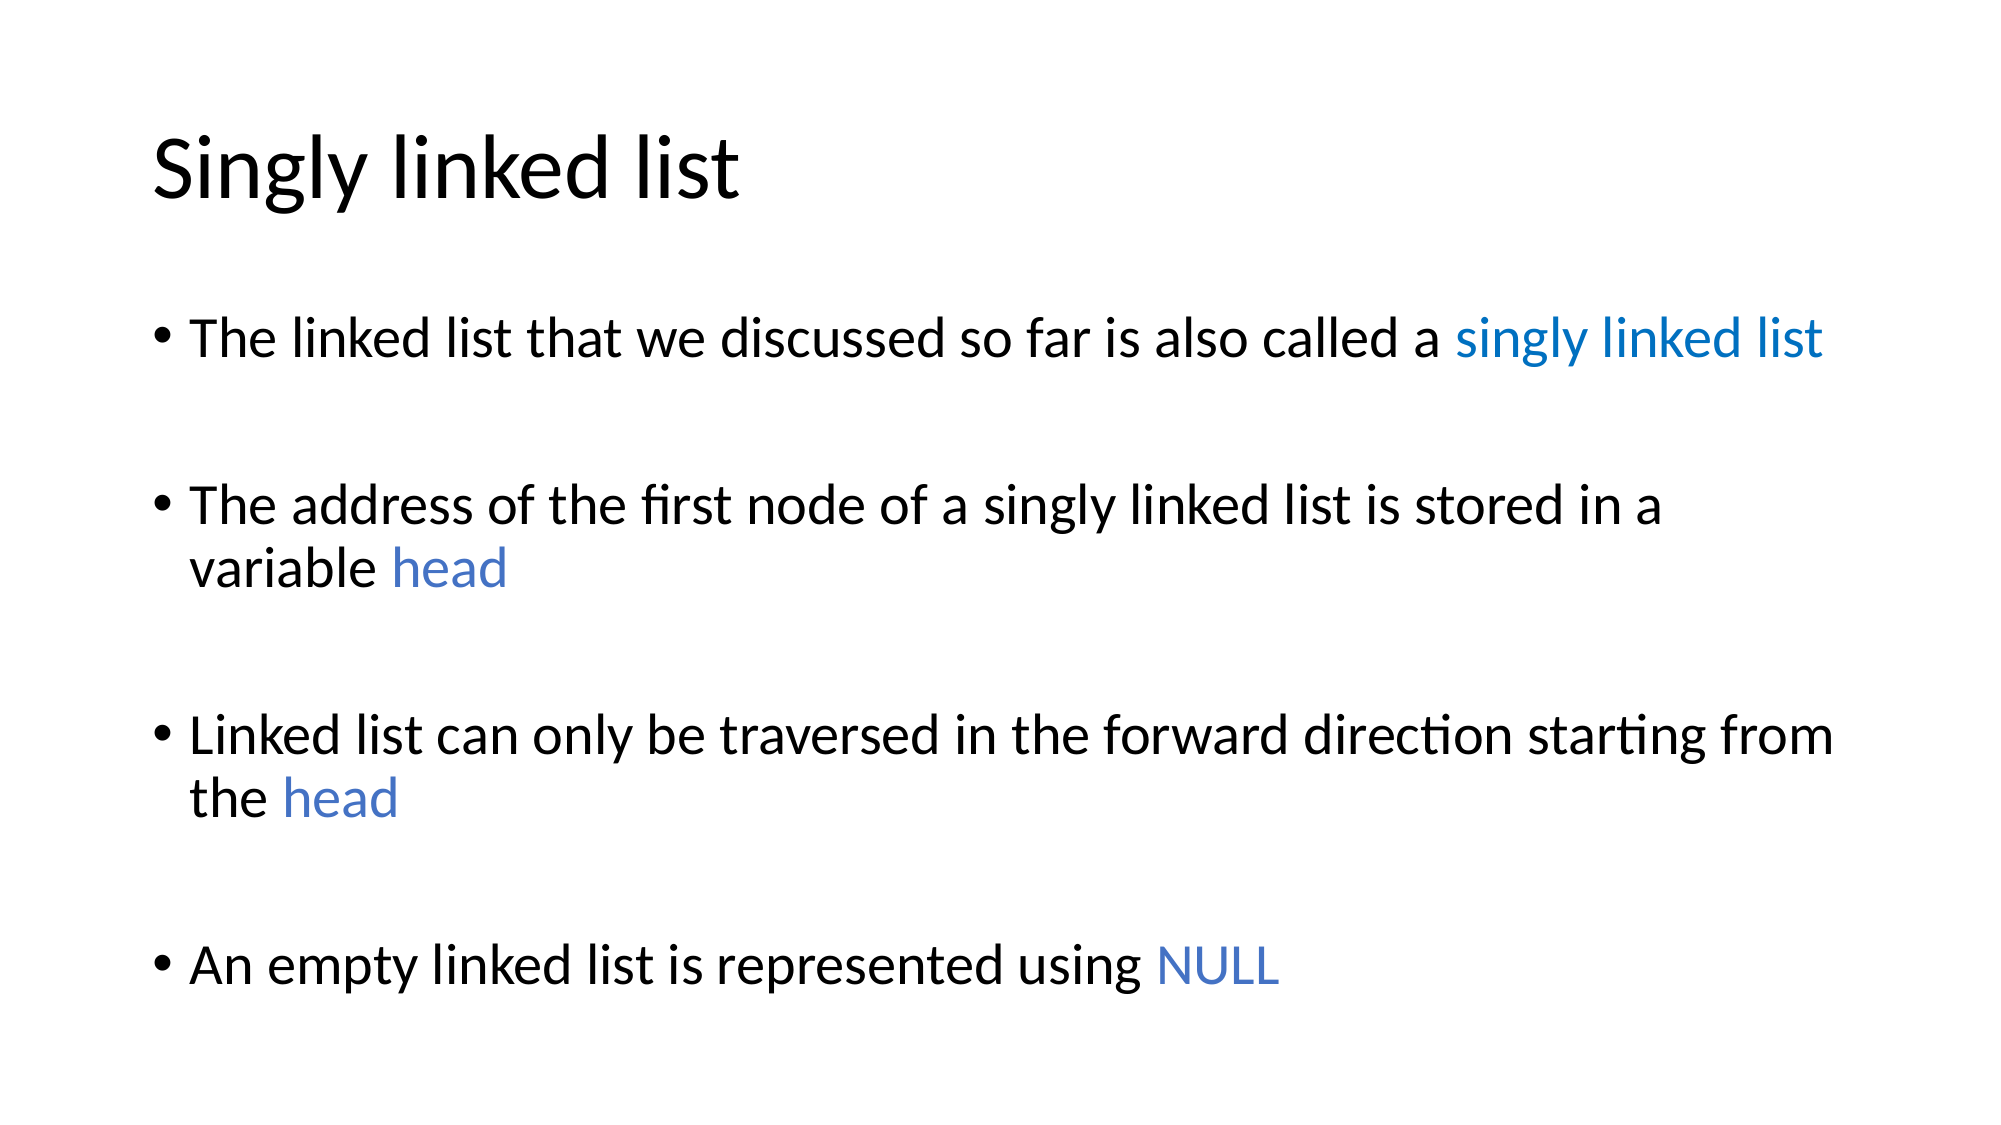

# Singly linked list
The linked list that we discussed so far is also called a singly linked list

The address of the first node of a singly linked list is stored in a variable head

Linked list can only be traversed in the forward direction starting from the head

An empty linked list is represented using NULL